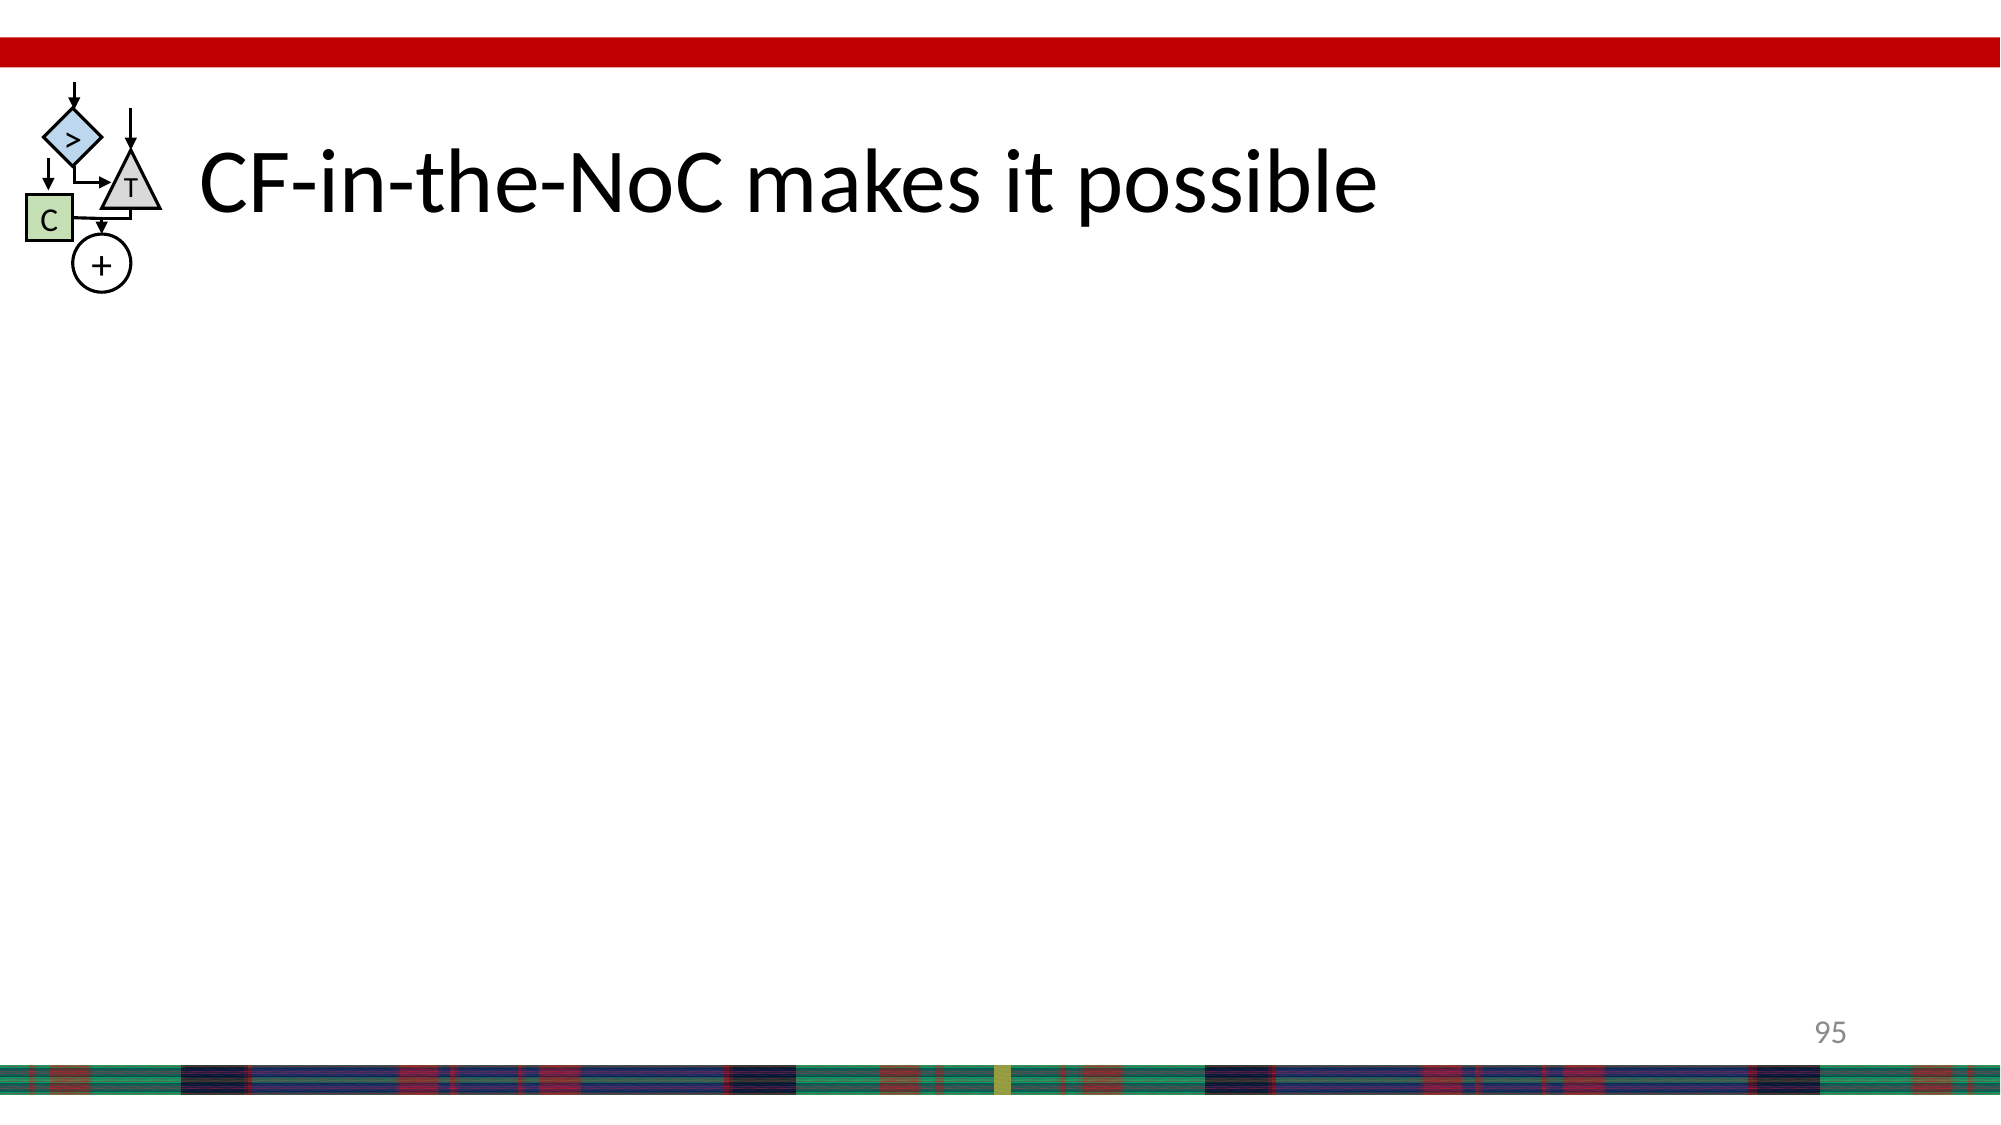

# CF-in-the-NoC makes it possible
>
T

C

+

95